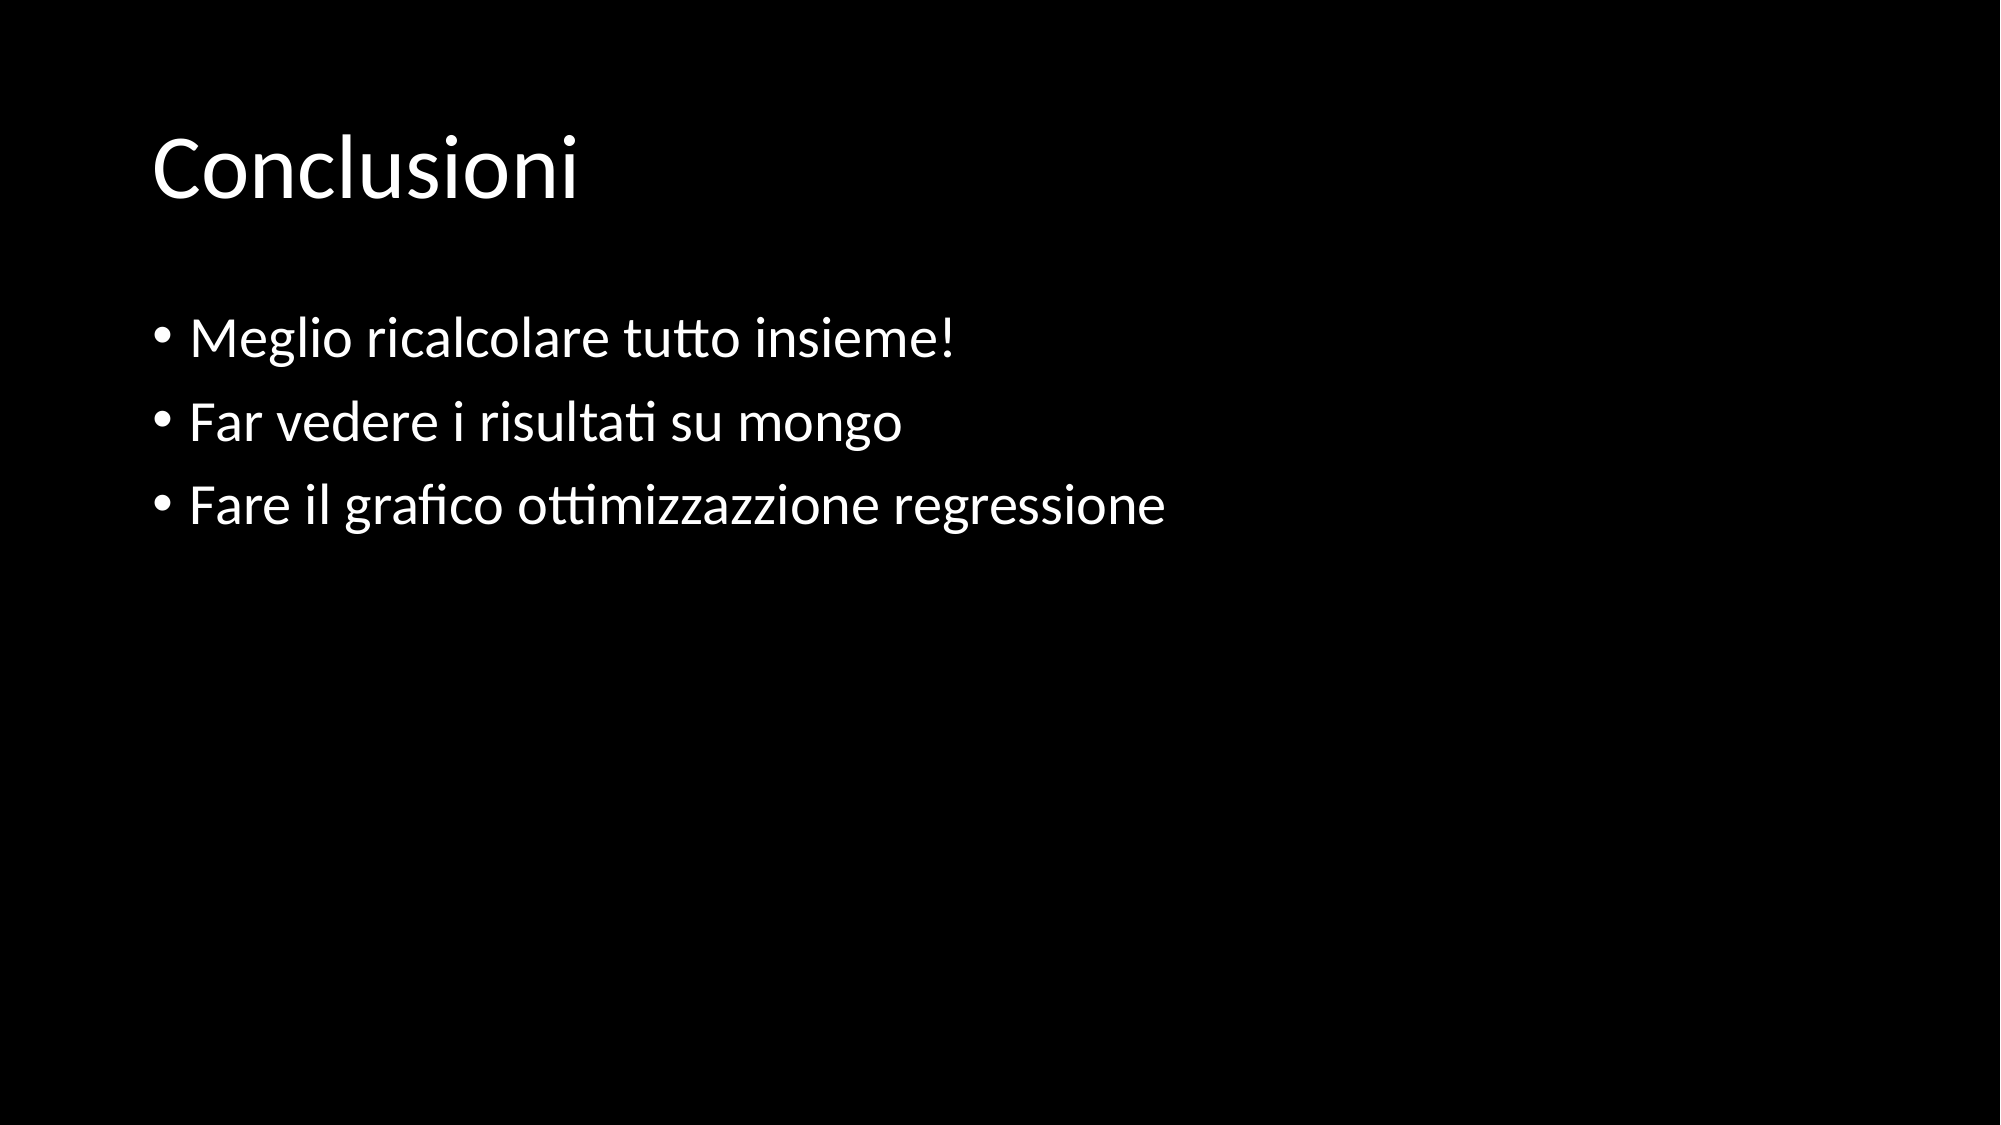

# Conclusioni
Meglio ricalcolare tutto insieme!
Far vedere i risultati su mongo
Fare il grafico ottimizzazzione regressione